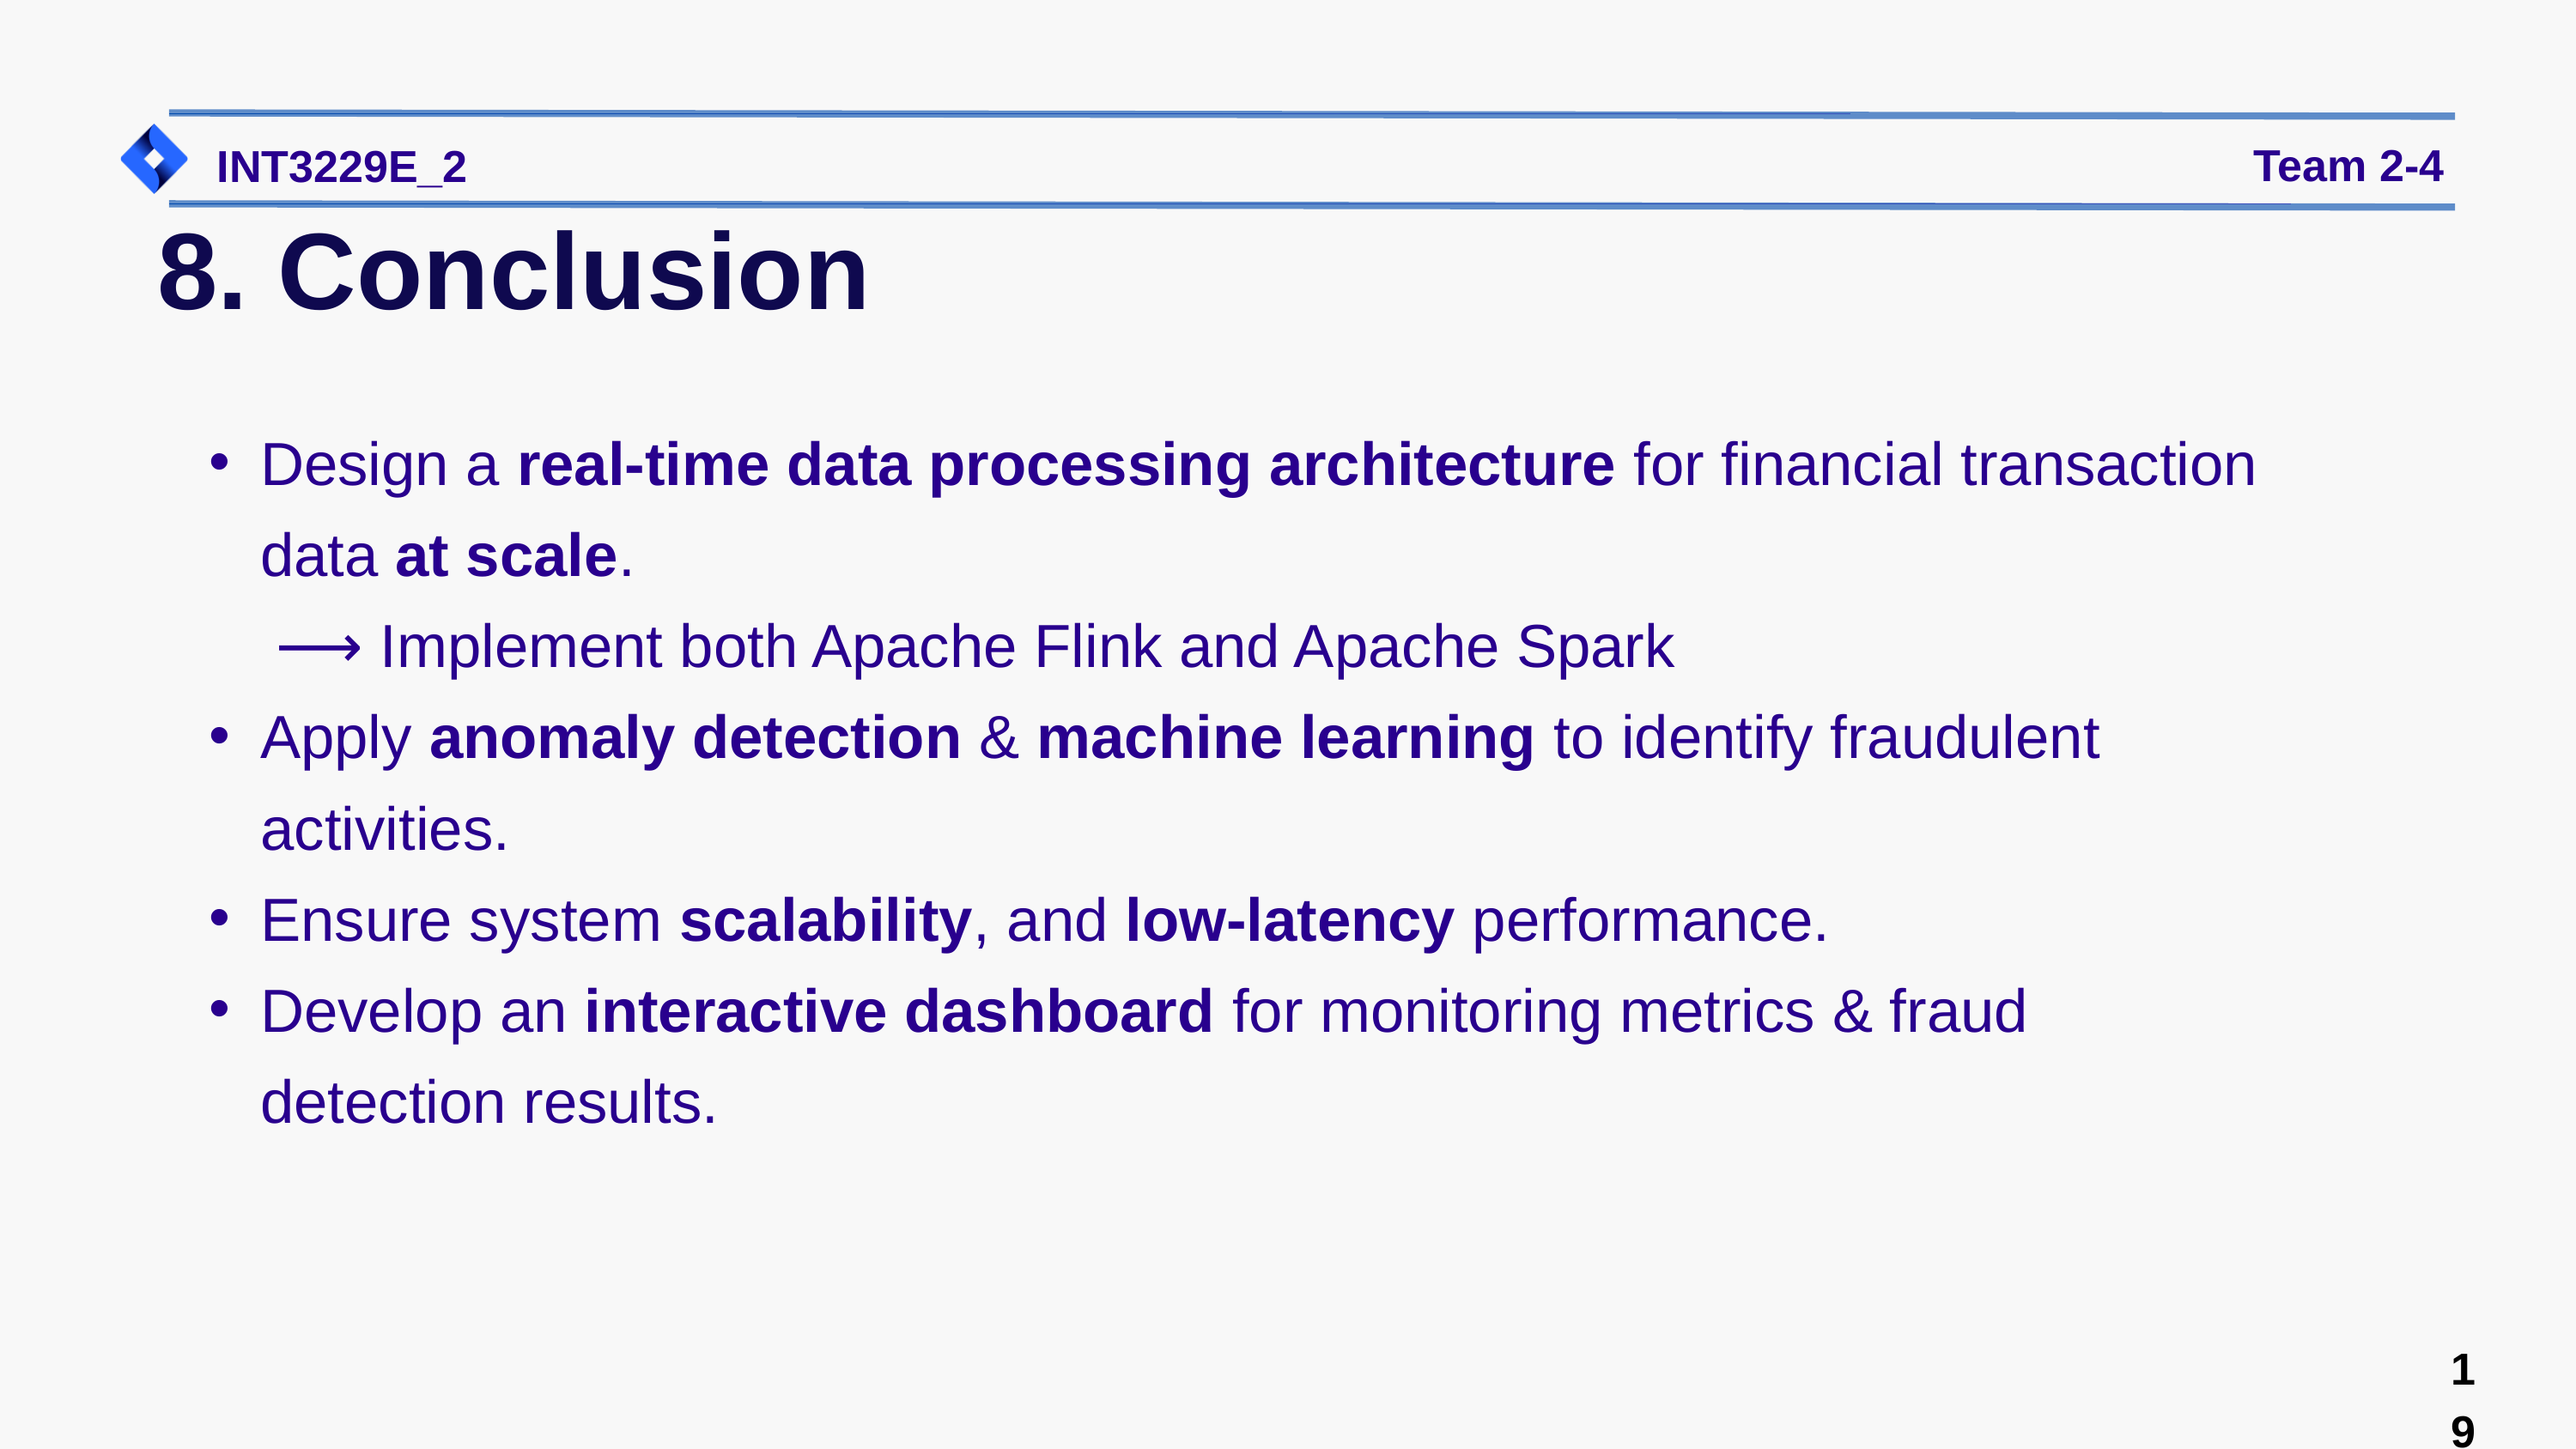

Team 2-4
INT3229E_2

8. Conclusion
Design a real-time data processing architecture for financial transaction data at scale.
       ⟶ Implement both Apache Flink and Apache Spark
Apply anomaly detection & machine learning to identify fraudulent activities.
Ensure system scalability, and low-latency performance.
Develop an interactive dashboard for monitoring metrics & fraud detection results.
19